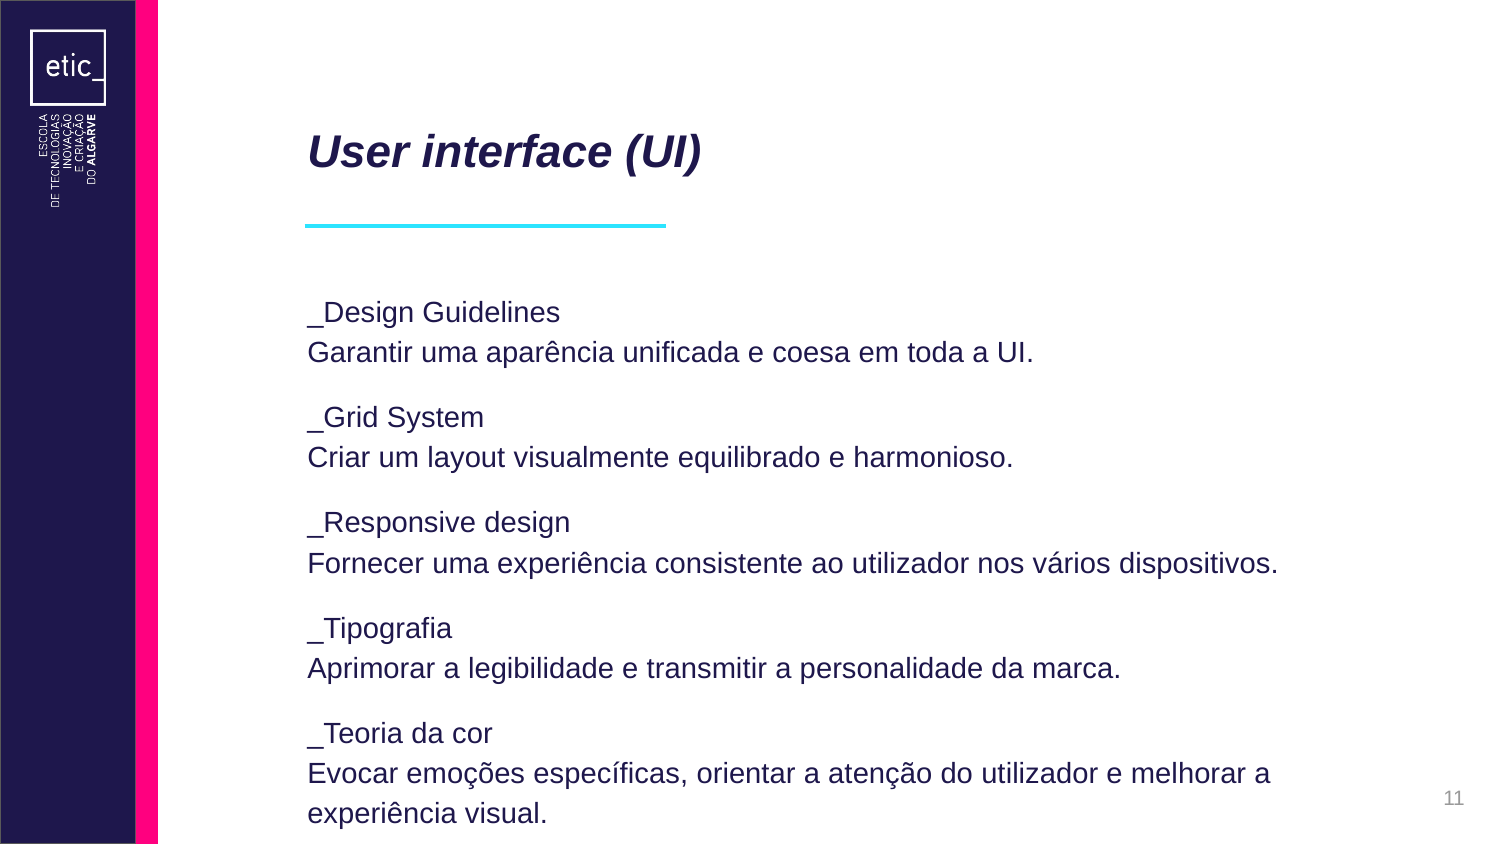

# User interface (UI)
_Design Guidelines
Garantir uma aparência unificada e coesa em toda a UI.
_Grid System
Criar um layout visualmente equilibrado e harmonioso.
_Responsive design
Fornecer uma experiência consistente ao utilizador nos vários dispositivos.
_Tipografia
Aprimorar a legibilidade e transmitir a personalidade da marca.
_Teoria da cor
Evocar emoções específicas, orientar a atenção do utilizador e melhorar a experiência visual.
11